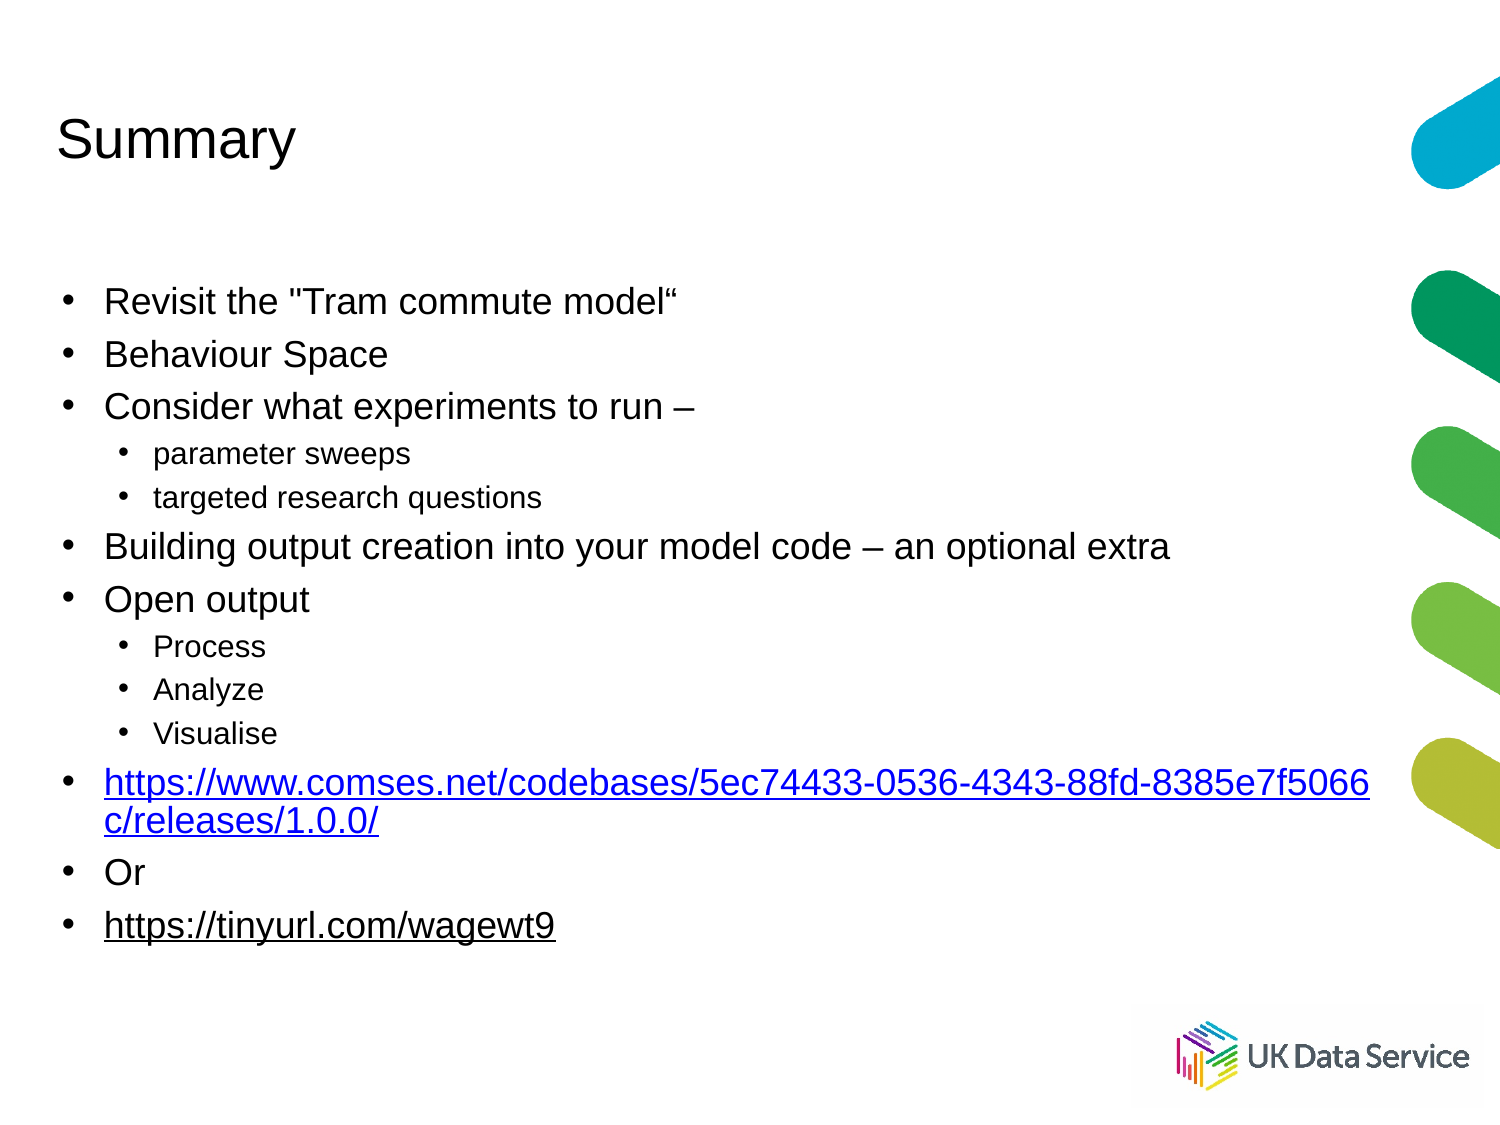

# Summary
Revisit the "Tram commute model“
Behaviour Space
Consider what experiments to run –
parameter sweeps
targeted research questions
Building output creation into your model code – an optional extra
Open output
Process
Analyze
Visualise
https://www.comses.net/codebases/5ec74433-0536-4343-88fd-8385e7f5066c/releases/1.0.0/
Or
https://tinyurl.com/wagewt9